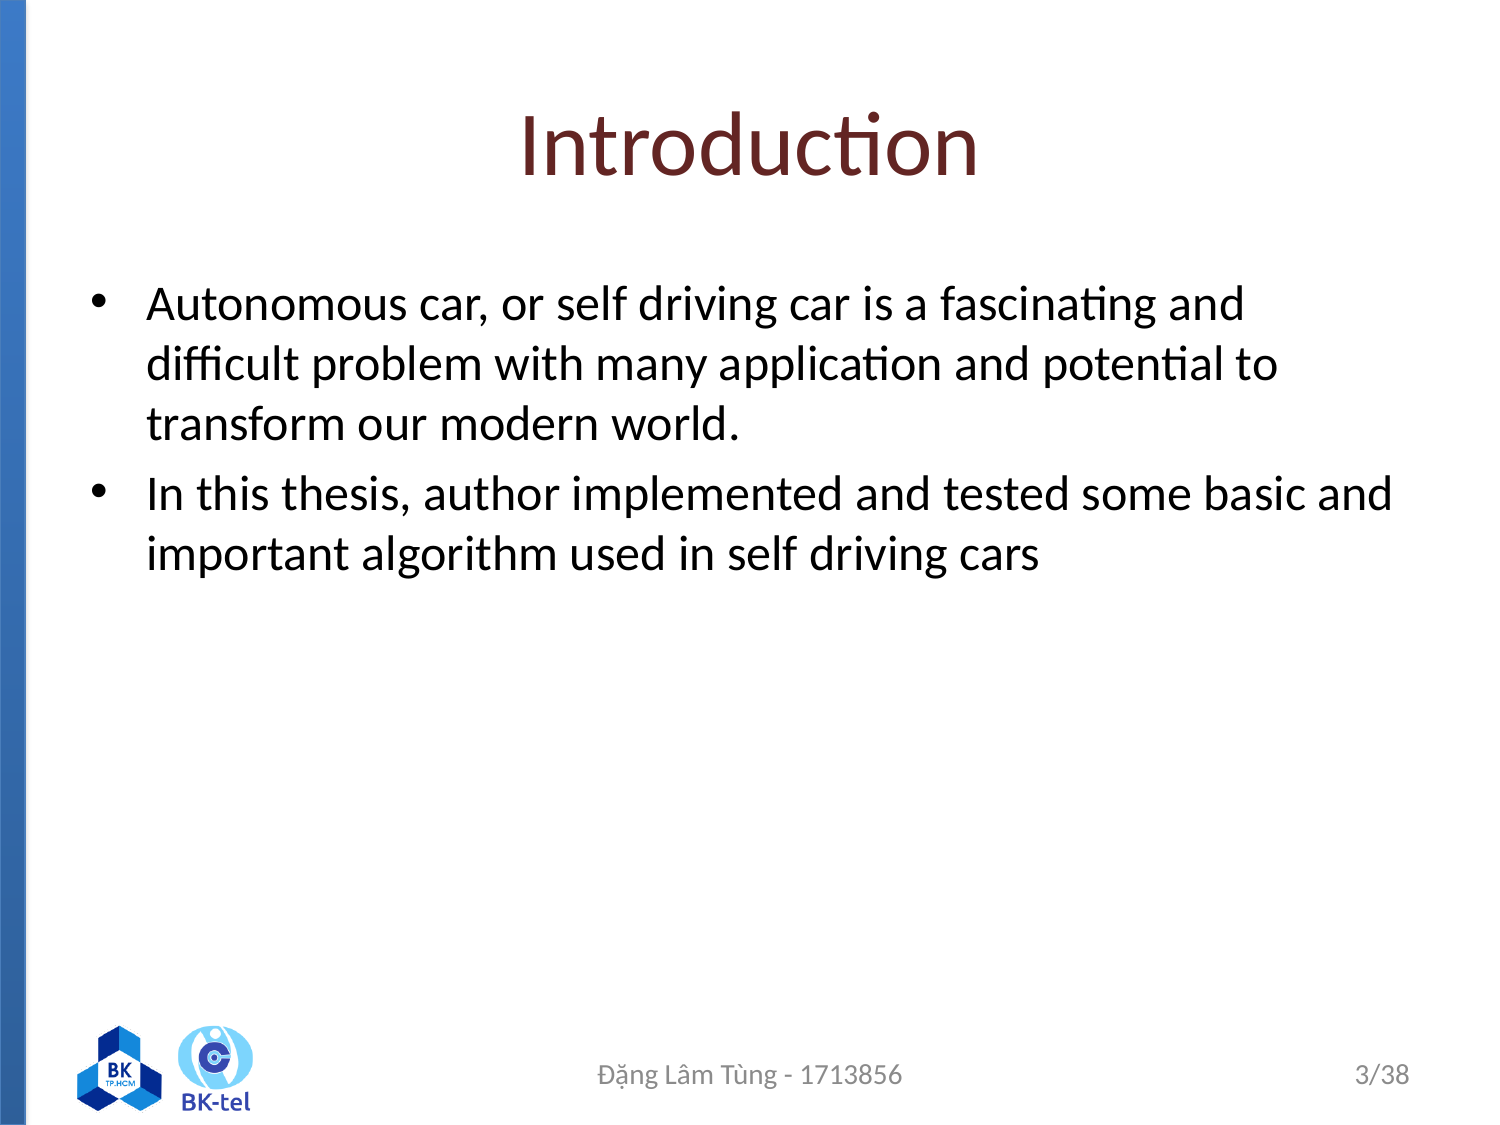

# Introduction
Autonomous car, or self driving car is a fascinating and difficult problem with many application and potential to transform our modern world.
In this thesis, author implemented and tested some basic and important algorithm used in self driving cars
Đặng Lâm Tùng - 1713856
3/38